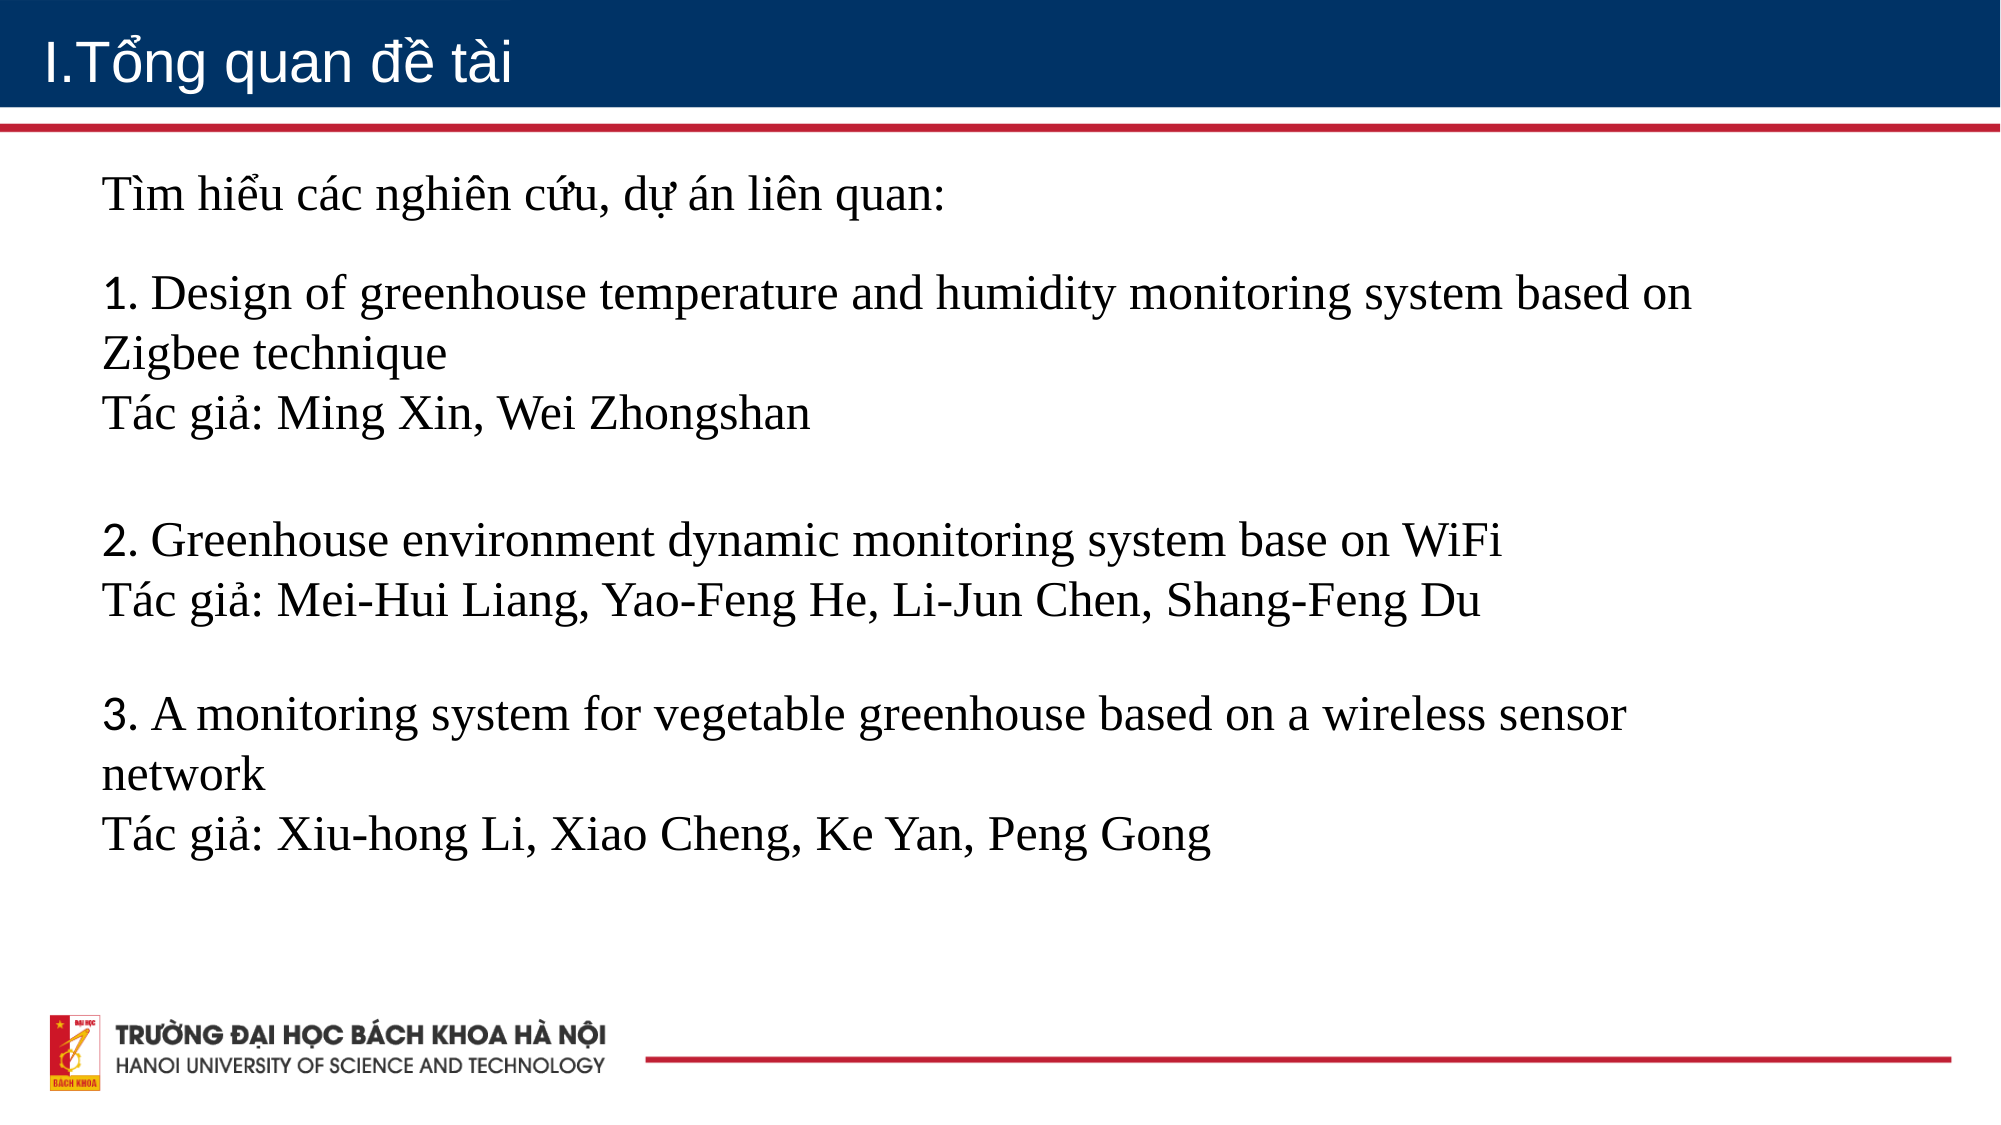

I.Tổng quan đề tài
Tìm hiểu các nghiên cứu, dự án liên quan:
1. Design of greenhouse temperature and humidity monitoring system based on Zigbee technique
Tác giả: Ming Xin, Wei Zhongshan

2. Greenhouse environment dynamic monitoring system base on WiFi
Tác giả: Mei-Hui Liang, Yao-Feng He, Li-Jun Chen, Shang-Feng Du
3. A monitoring system for vegetable greenhouse based on a wireless sensor network
Tác giả: Xiu-hong Li, Xiao Cheng, Ke Yan, Peng Gong